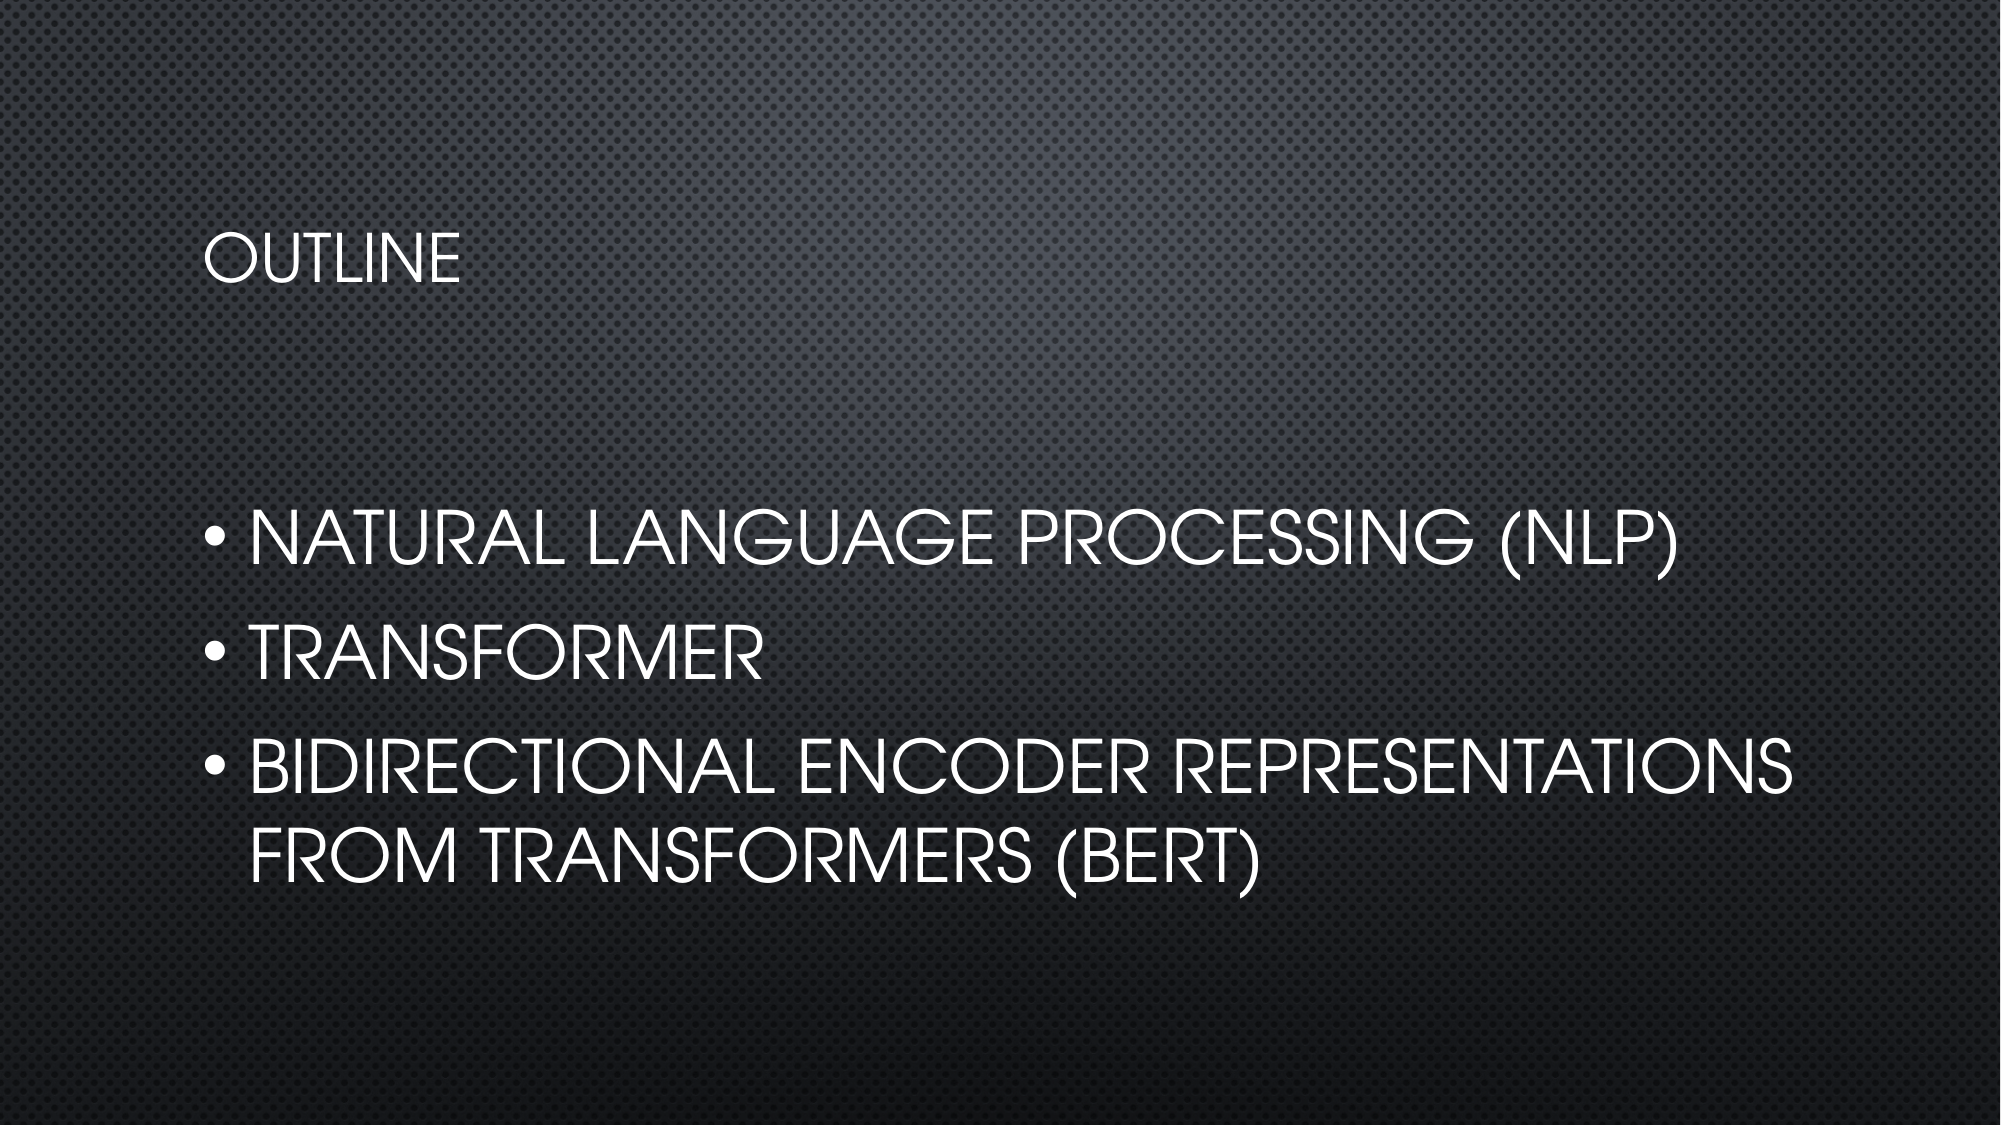

# Outline
Natural Language Processing (NLP)
Transformer
Bidirectional Encoder Representations from Transformers (BERT)